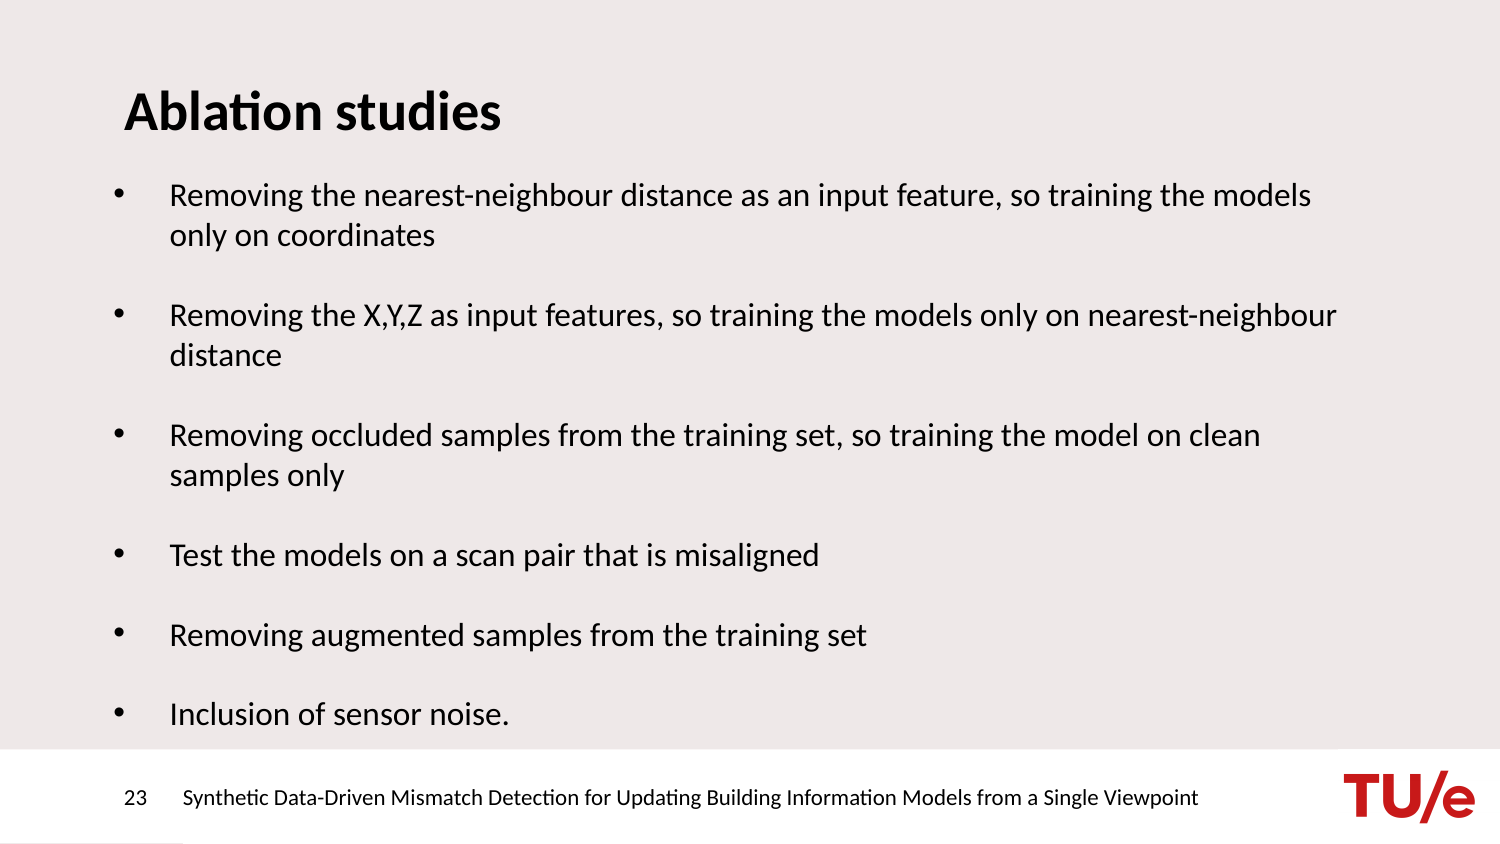

# Ablation studies
Removing the nearest-neighbour distance as an input feature, so training the models only on coordinates
Removing the X,Y,Z as input features, so training the models only on nearest-neighbour distance
Removing occluded samples from the training set, so training the model on clean samples only
Test the models on a scan pair that is misaligned
Removing augmented samples from the training set
Inclusion of sensor noise.
23
Synthetic Data-Driven Mismatch Detection for Updating Building Information Models from a Single Viewpoint